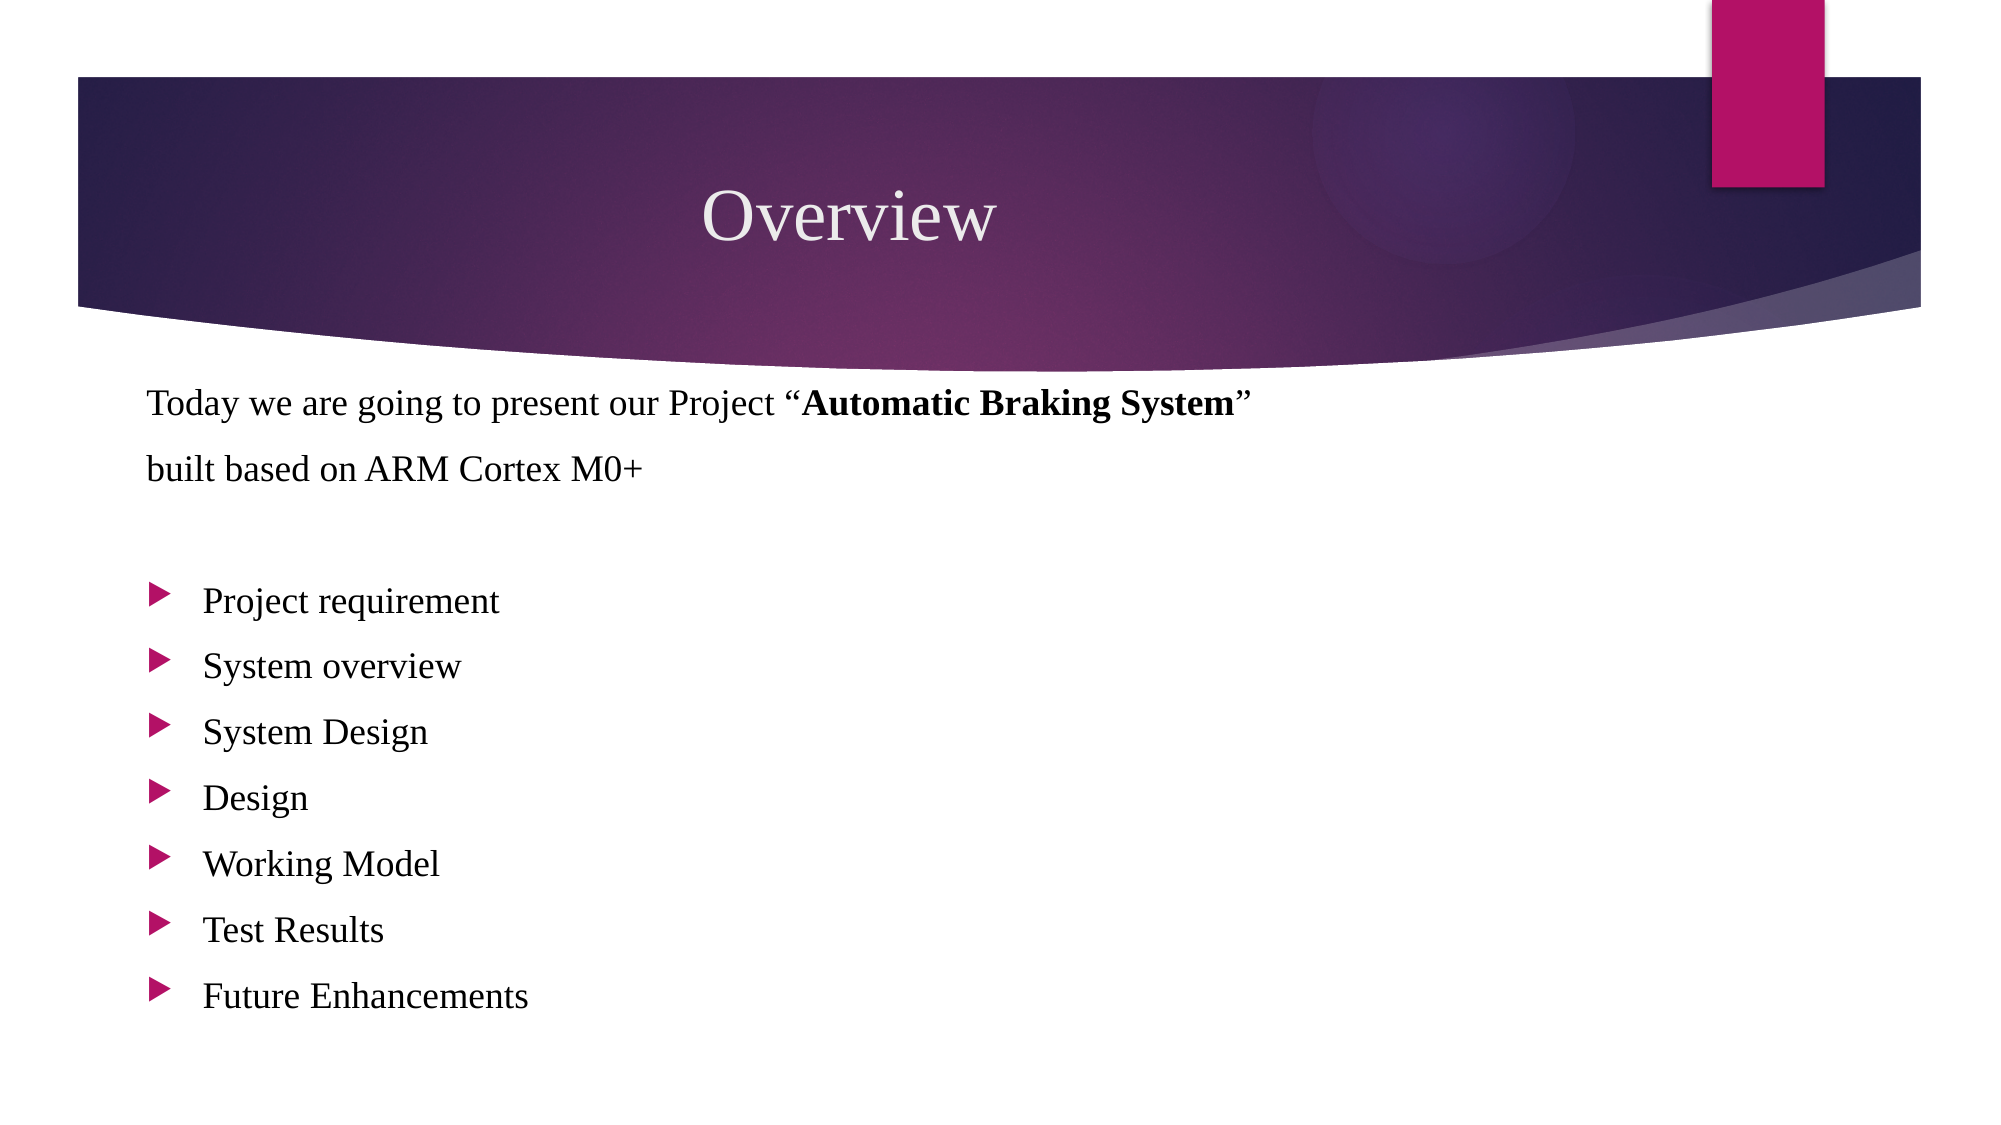

# Overview
Today we are going to present our Project “Automatic Braking System”
built based on ARM Cortex M0+

Project requirement
System overview
System Design
Design
Working Model
Test Results
Future Enhancements